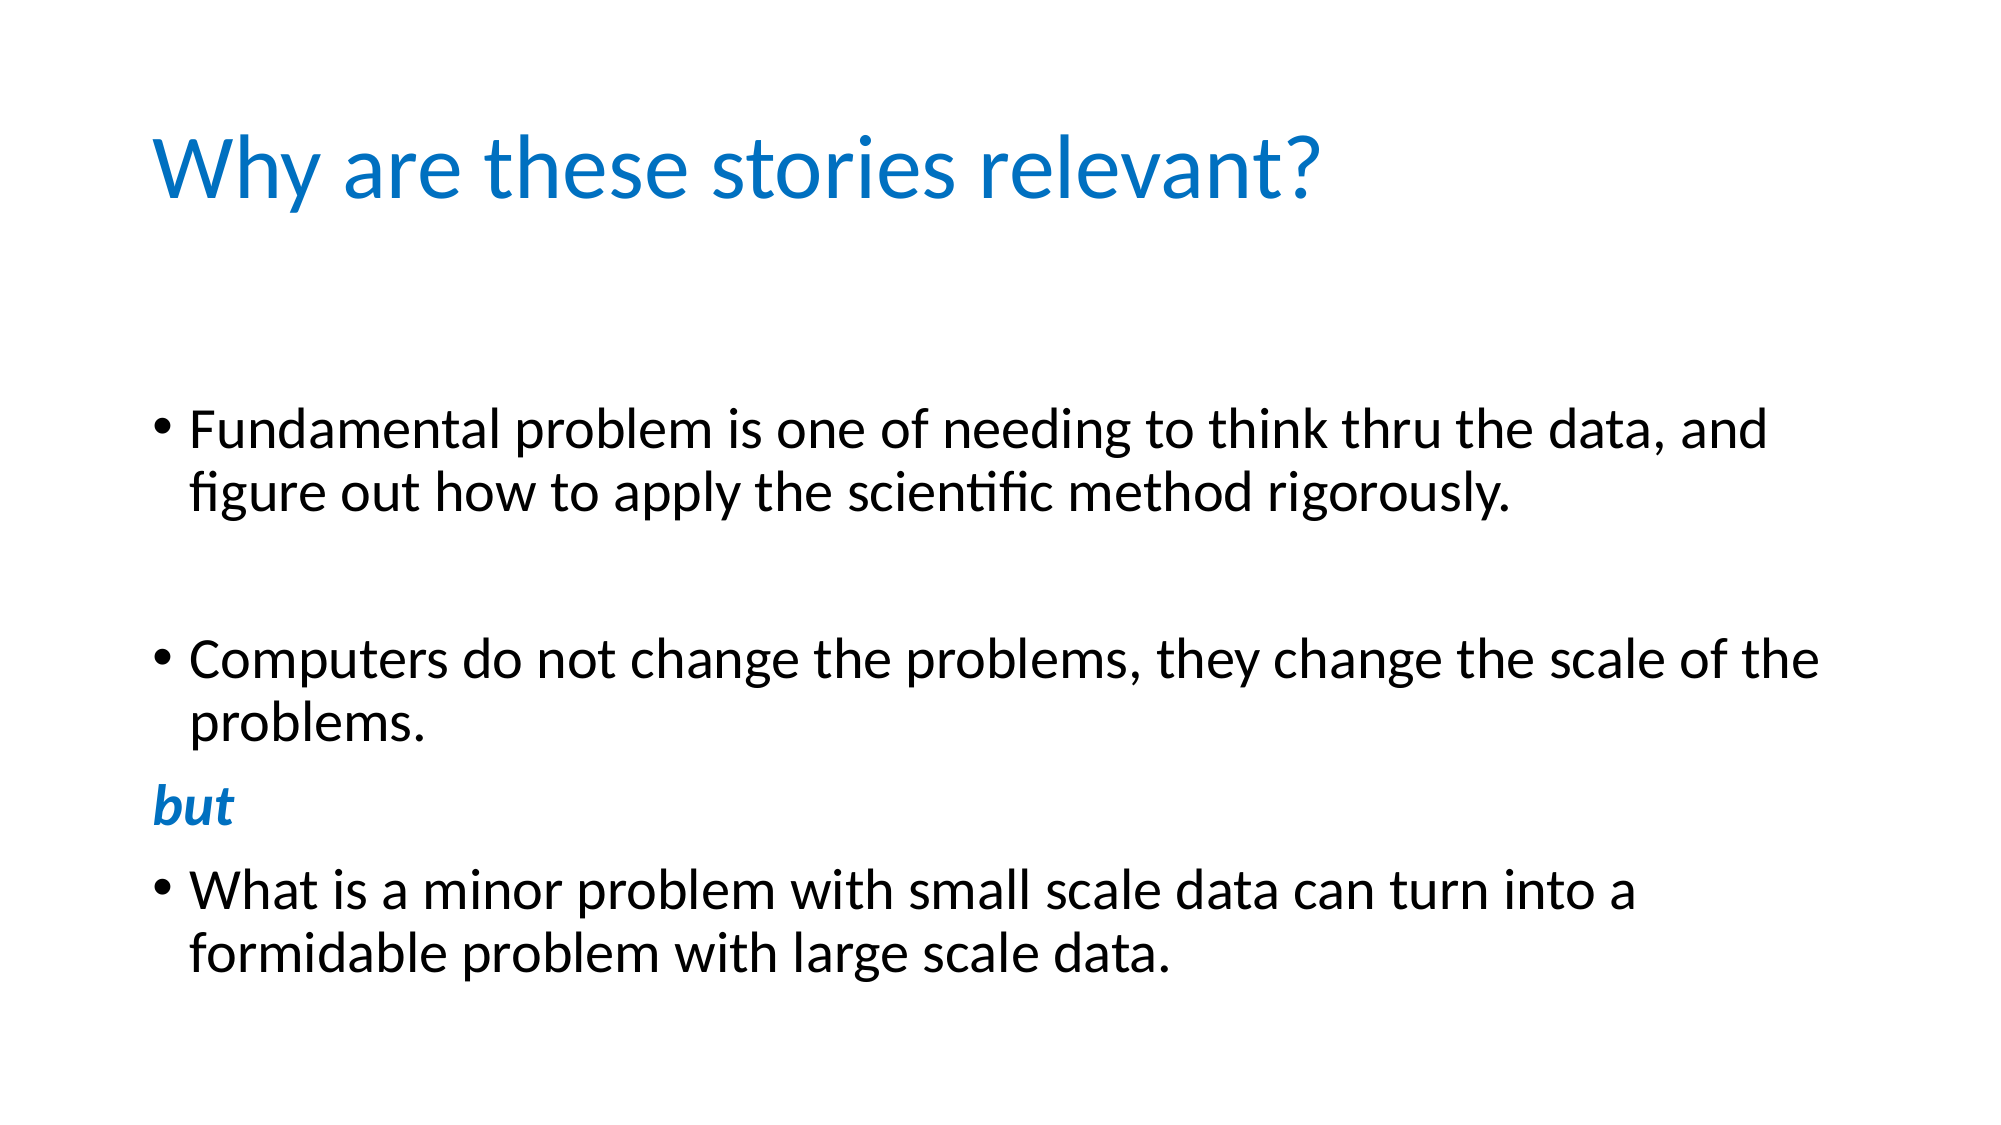

# Why are these stories relevant?

Fundamental problem is one of needing to think thru the data, and figure out how to apply the scientific method rigorously.

Computers do not change the problems, they change the scale of the problems.
but
What is a minor problem with small scale data can turn into a formidable problem with large scale data.